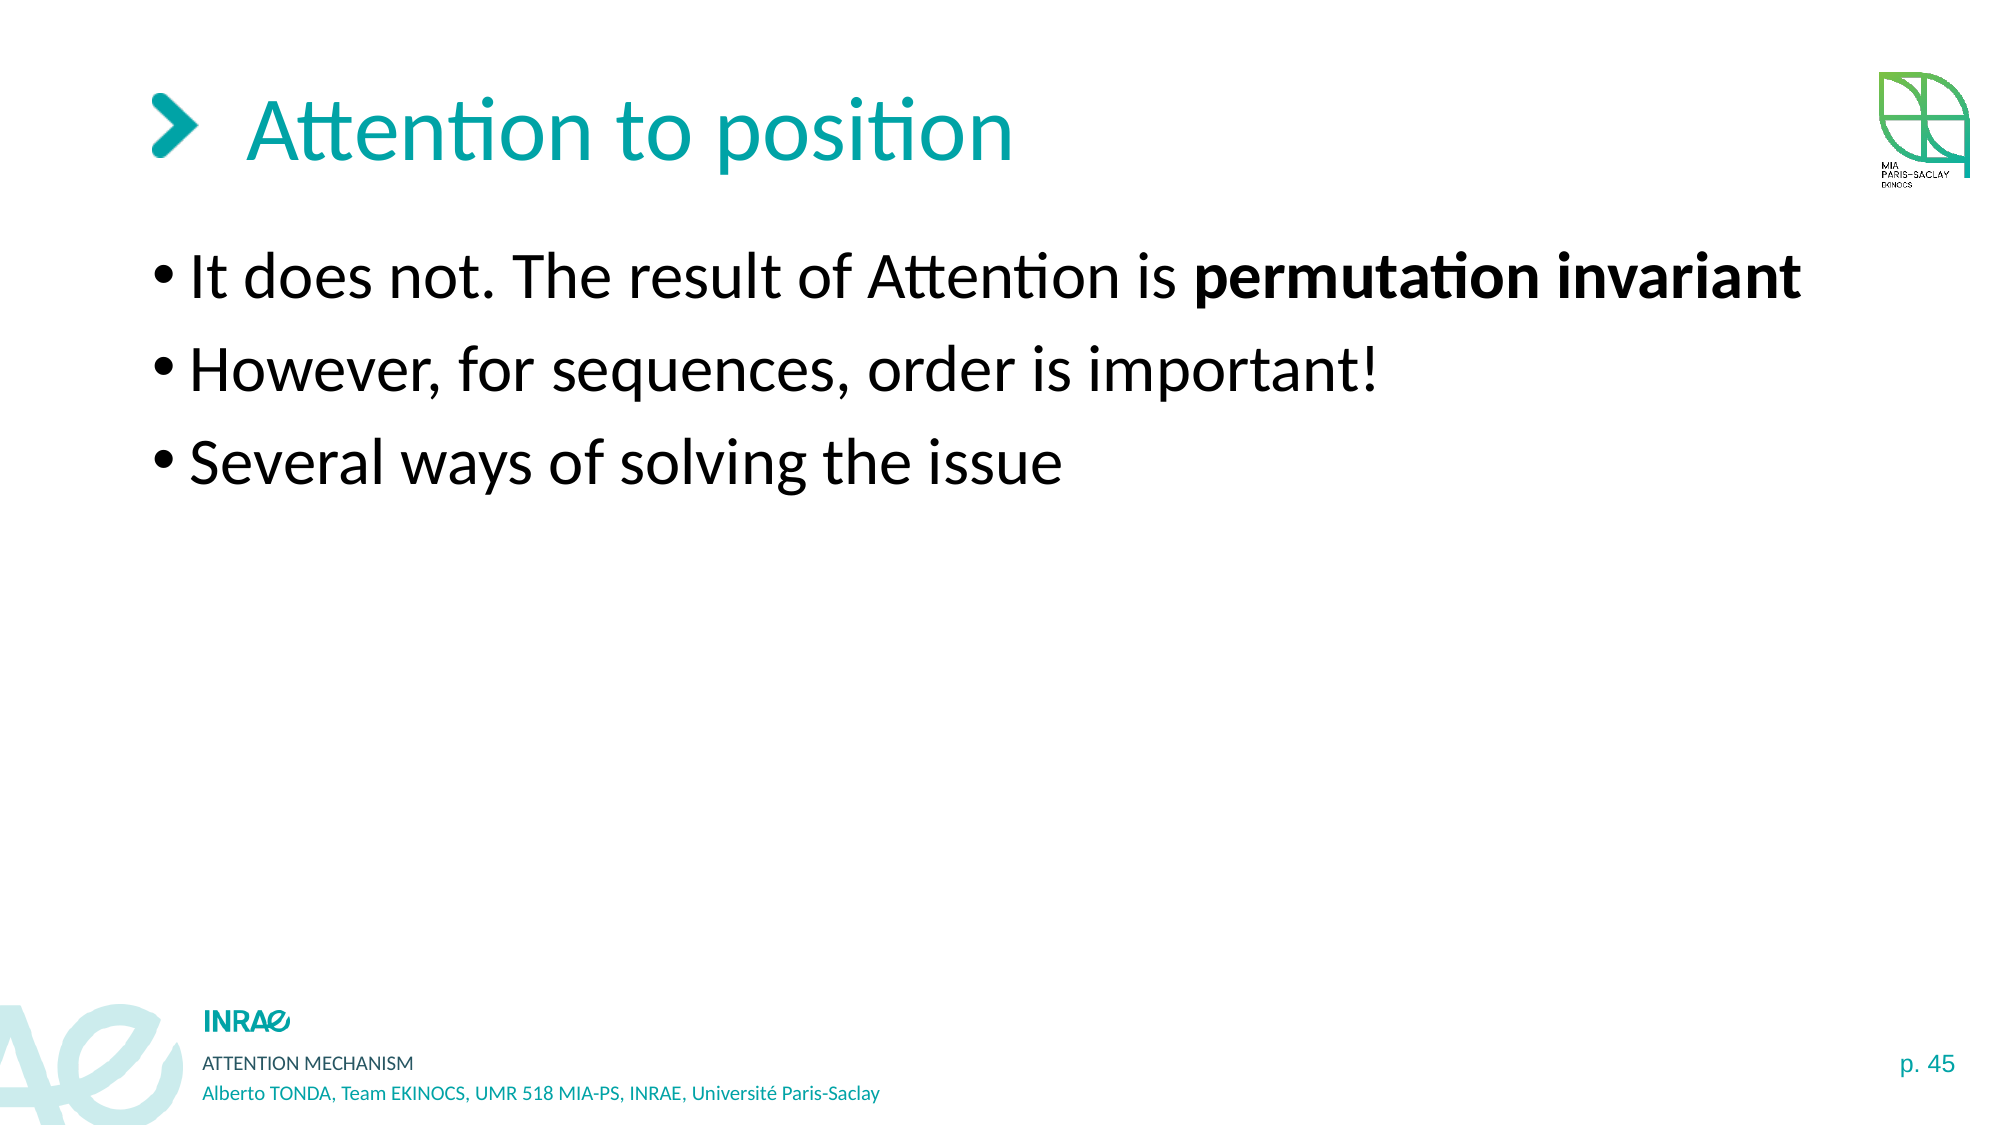

# Attention to position
It does not. The result of Attention is permutation invariant
However, for sequences, order is important!
Several ways of solving the issue